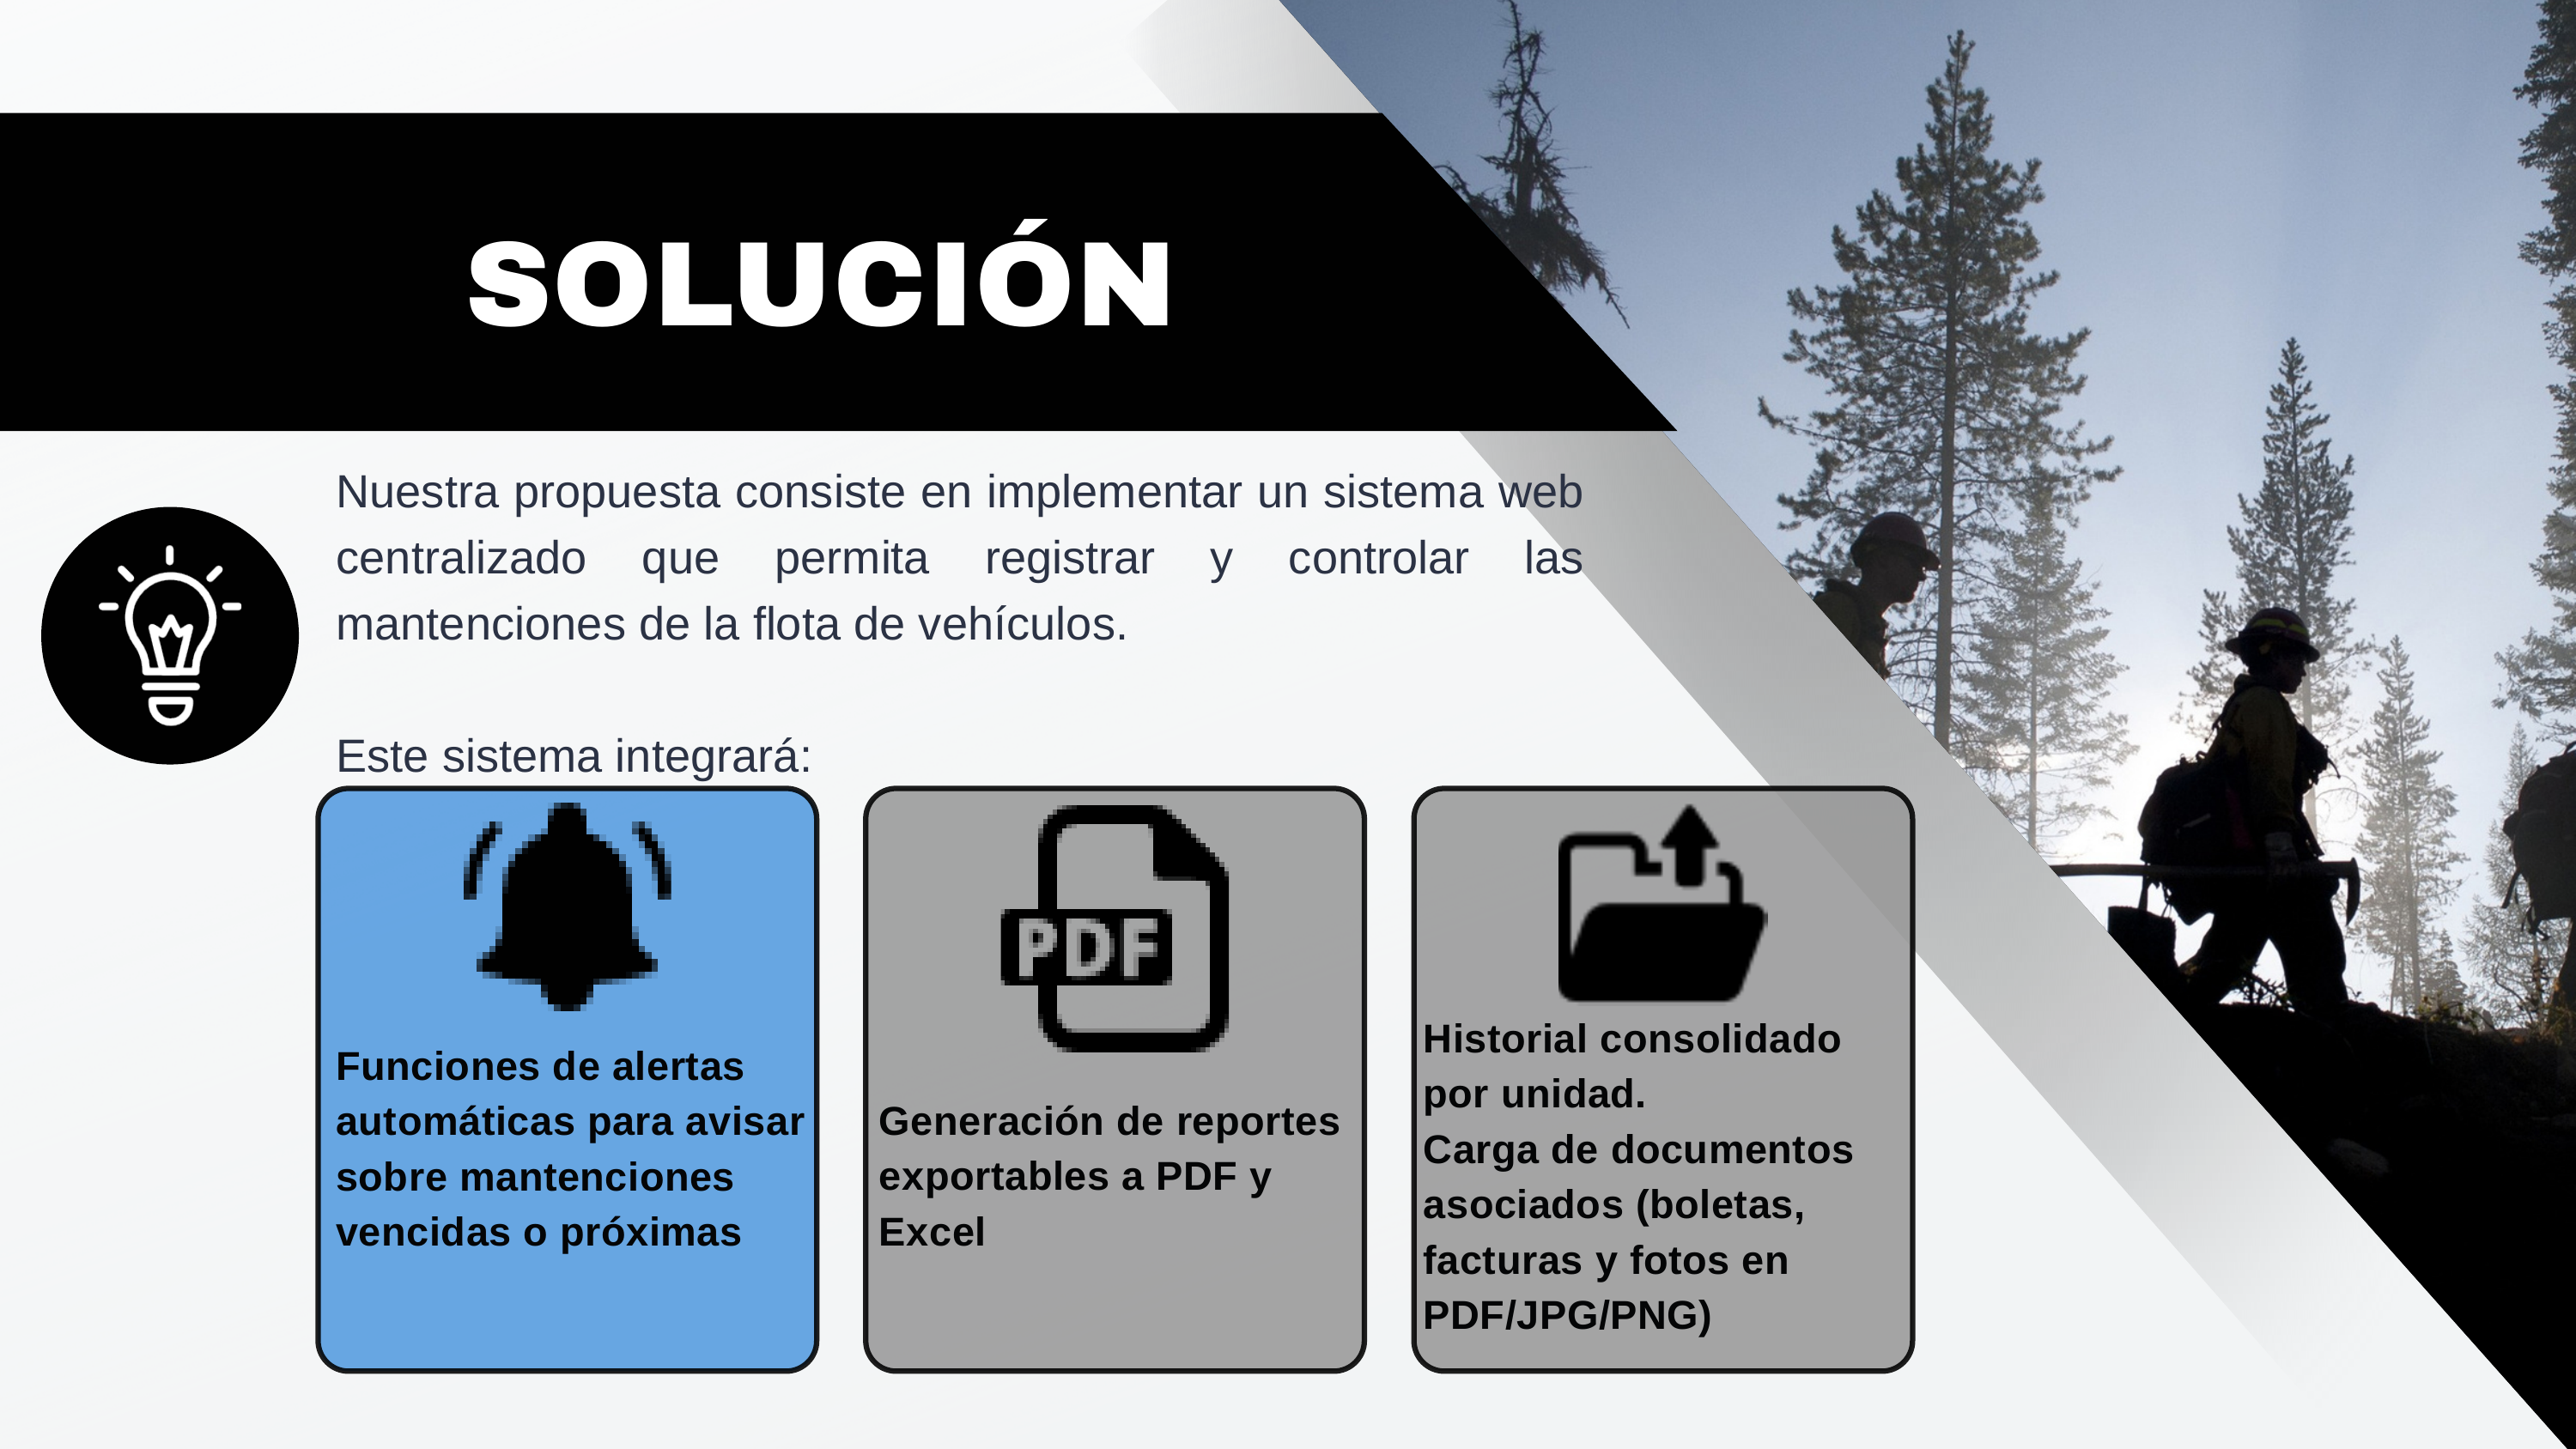

SOLUCIÓN
Nuestra propuesta consiste en implementar un sistema web centralizado que permita registrar y controlar las mantenciones de la flota de vehículos.

Este sistema integrará:

Historial consolidado por unidad.
Carga de documentos asociados (boletas, facturas y fotos en PDF/JPG/PNG)
Funciones de alertas automáticas para avisar sobre mantenciones vencidas o próximas
Generación de reportes exportables a PDF y Excel